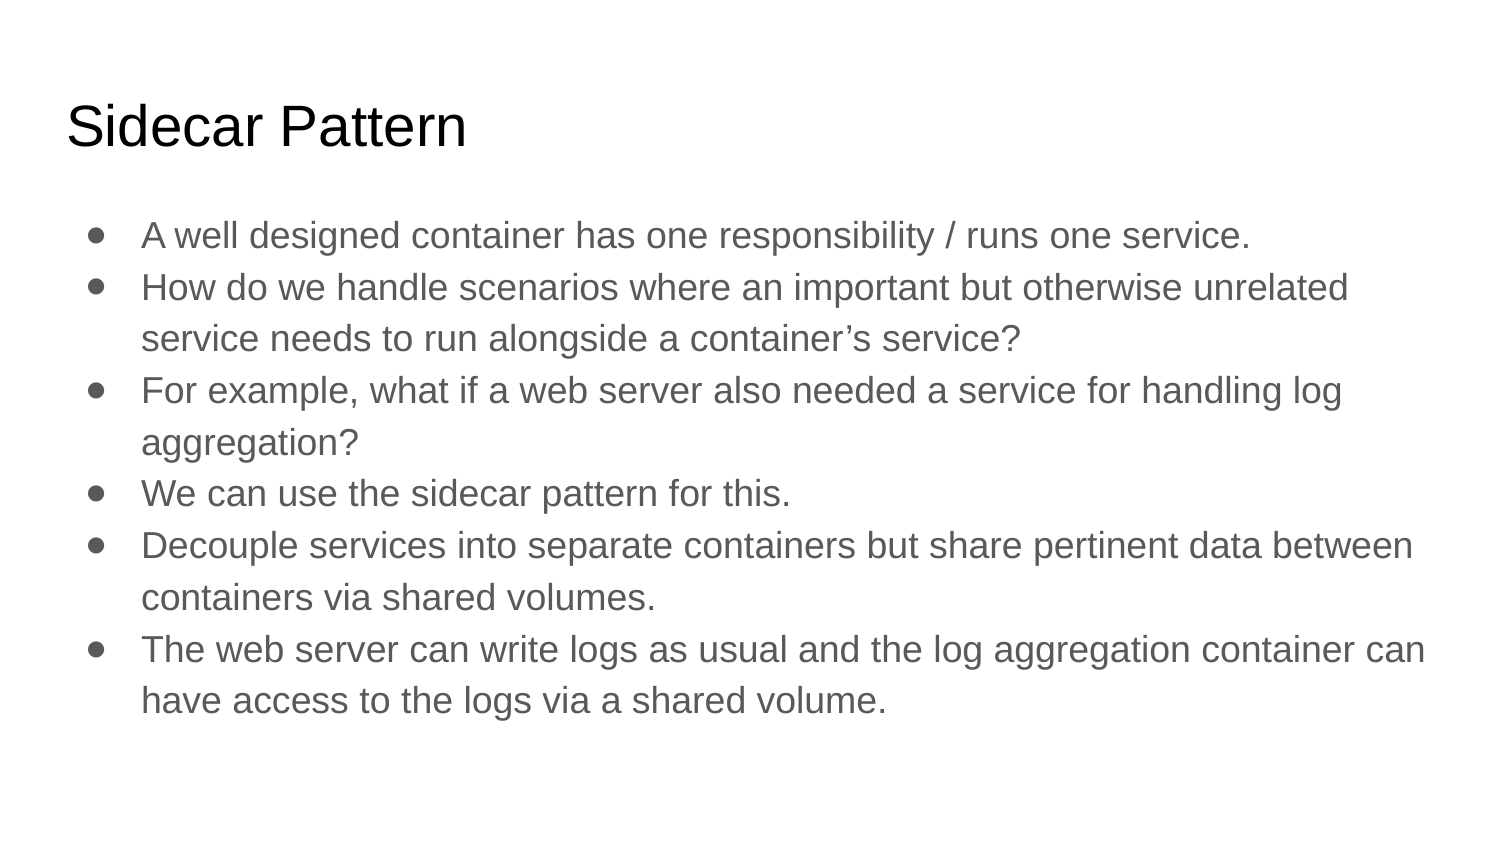

# Sidecar Pattern
A well designed container has one responsibility / runs one service.
How do we handle scenarios where an important but otherwise unrelated service needs to run alongside a container’s service?
For example, what if a web server also needed a service for handling log aggregation?
We can use the sidecar pattern for this.
Decouple services into separate containers but share pertinent data between containers via shared volumes.
The web server can write logs as usual and the log aggregation container can have access to the logs via a shared volume.